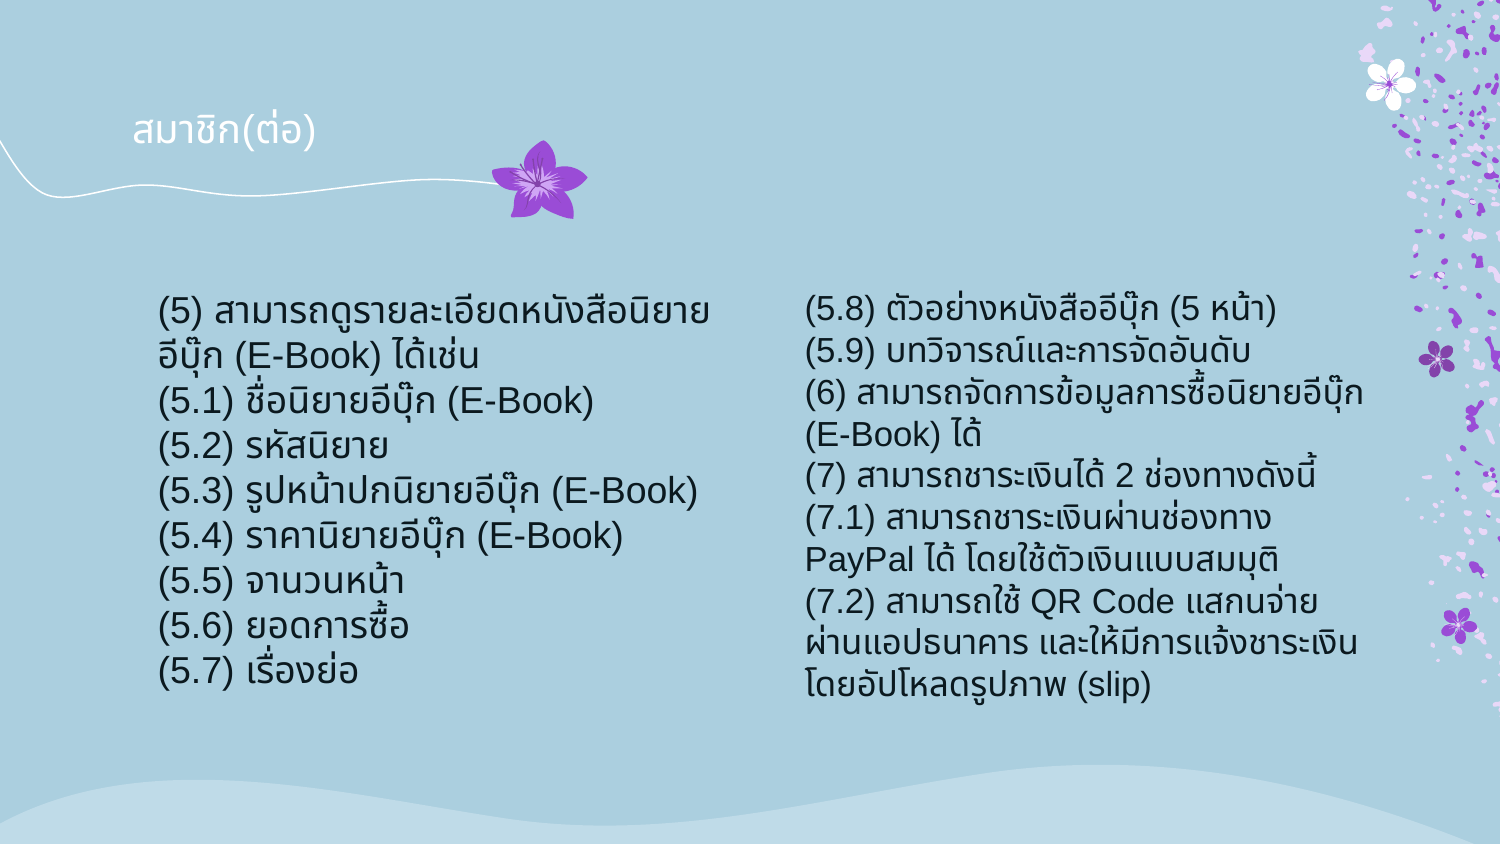

# สมาชิก(ต่อ)

(5) สามารถดูรายละเอียดหนังสือนิยายอีบุ๊ก (E-Book) ได้เช่น
(5.1) ชื่อนิยายอีบุ๊ก (E-Book)
(5.2) รหัสนิยาย
(5.3) รูปหน้าปกนิยายอีบุ๊ก (E-Book)
(5.4) ราคานิยายอีบุ๊ก (E-Book)
(5.5) จานวนหน้า
(5.6) ยอดการซื้อ
(5.7) เรื่องย่อ

(5.8) ตัวอย่างหนังสืออีบุ๊ก (5 หน้า)
(5.9) บทวิจารณ์และการจัดอันดับ
(6) สามารถจัดการข้อมูลการซื้อนิยายอีบุ๊ก (E-Book) ได้
(7) สามารถชาระเงินได้ 2 ช่องทางดังนี้
(7.1) สามารถชาระเงินผ่านช่องทาง PayPal ได้ โดยใช้ตัวเงินแบบสมมุติ
(7.2) สามารถใช้ QR Code แสกนจ่ายผ่านแอปธนาคาร และให้มีการแจ้งชาระเงินโดยอัปโหลดรูปภาพ (slip)